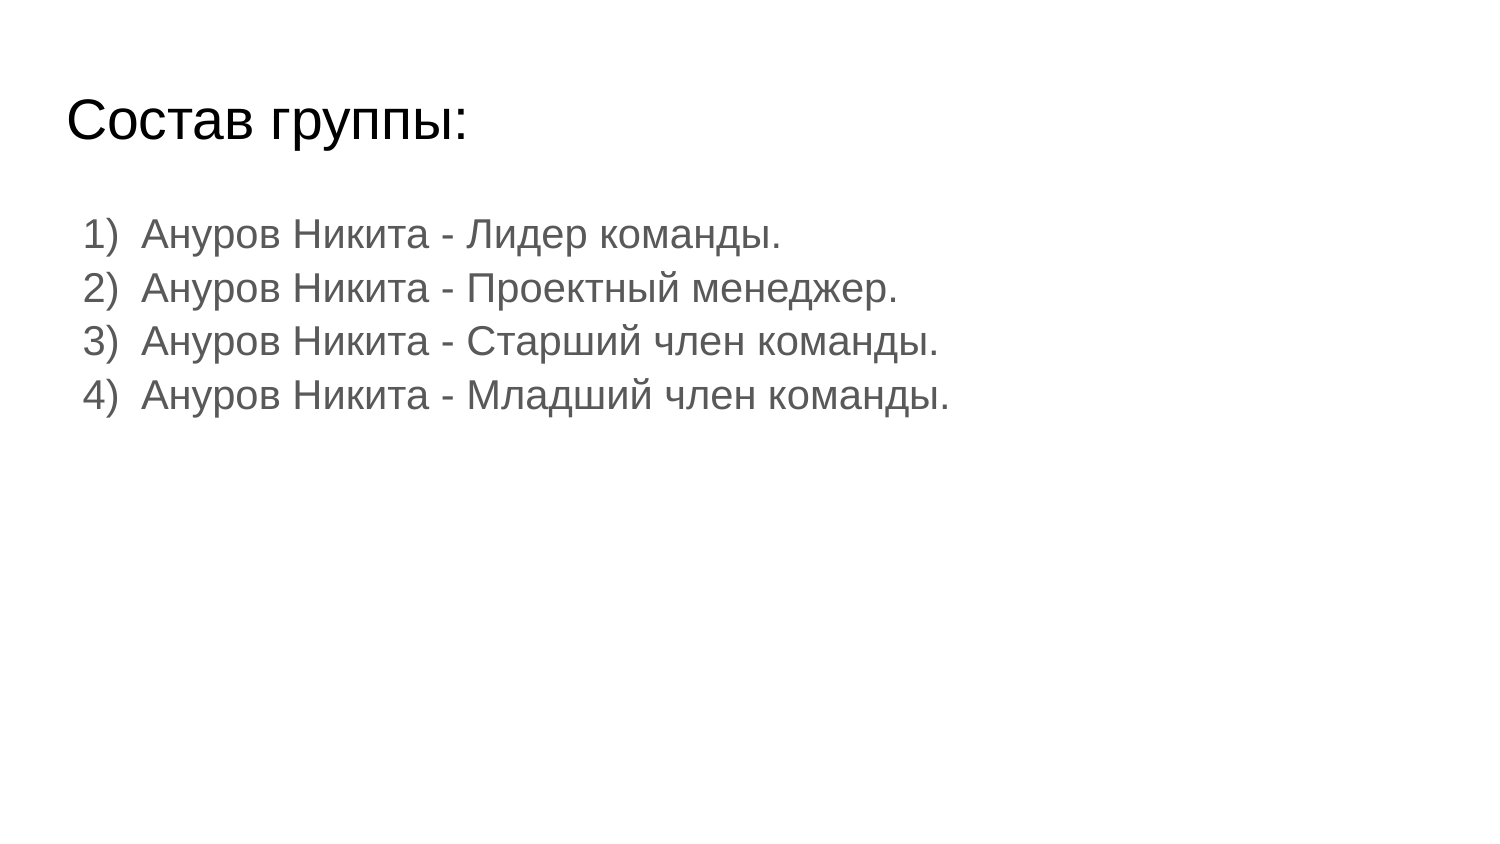

# Состав группы:
Ануров Никита - Лидер команды.
Ануров Никита - Проектный менеджер.
Ануров Никита - Старший член команды.
Ануров Никита - Младший член команды.